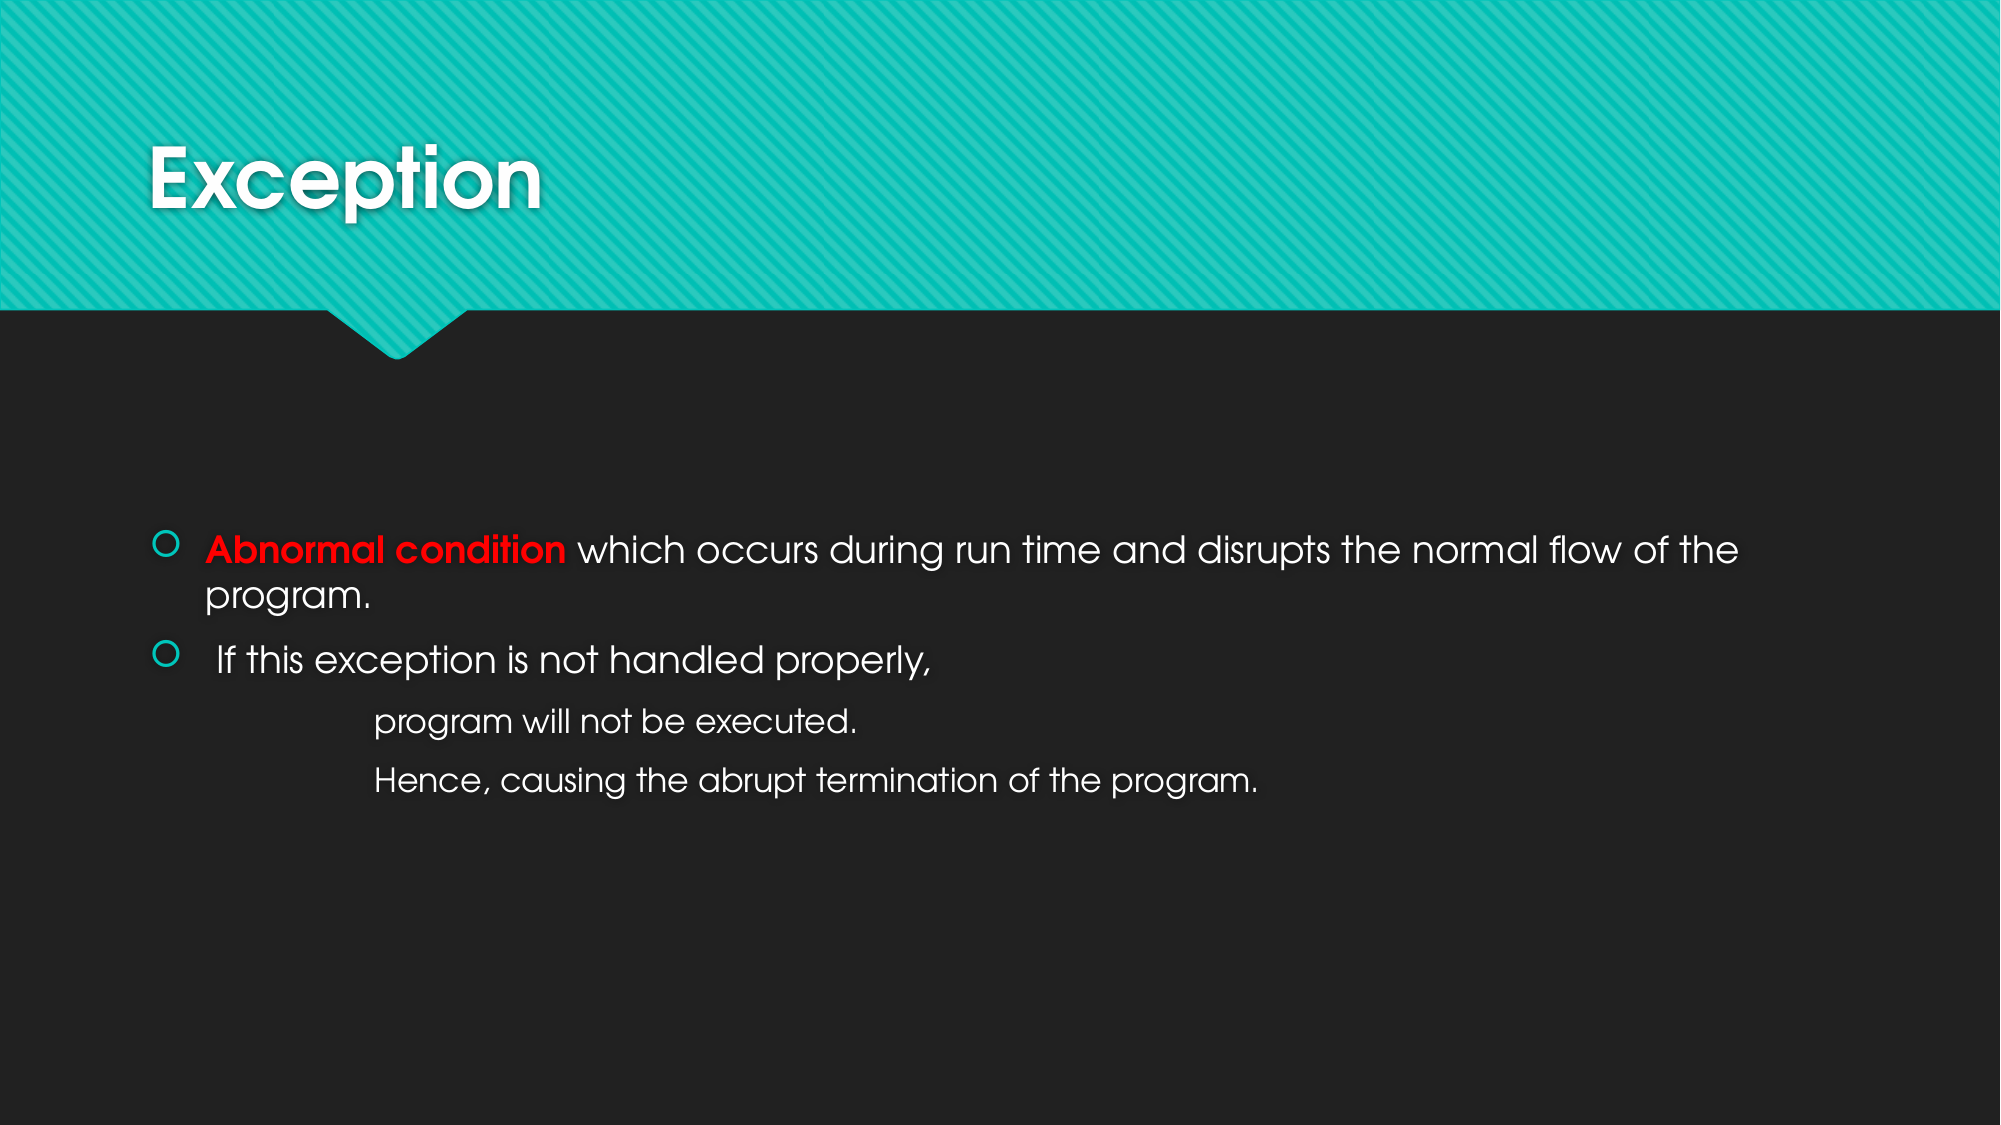

# Exception
Abnormal condition which occurs during run time and disrupts the normal flow of the program.
 If this exception is not handled properly,
	program will not be executed.
	Hence, causing the abrupt termination of the program.